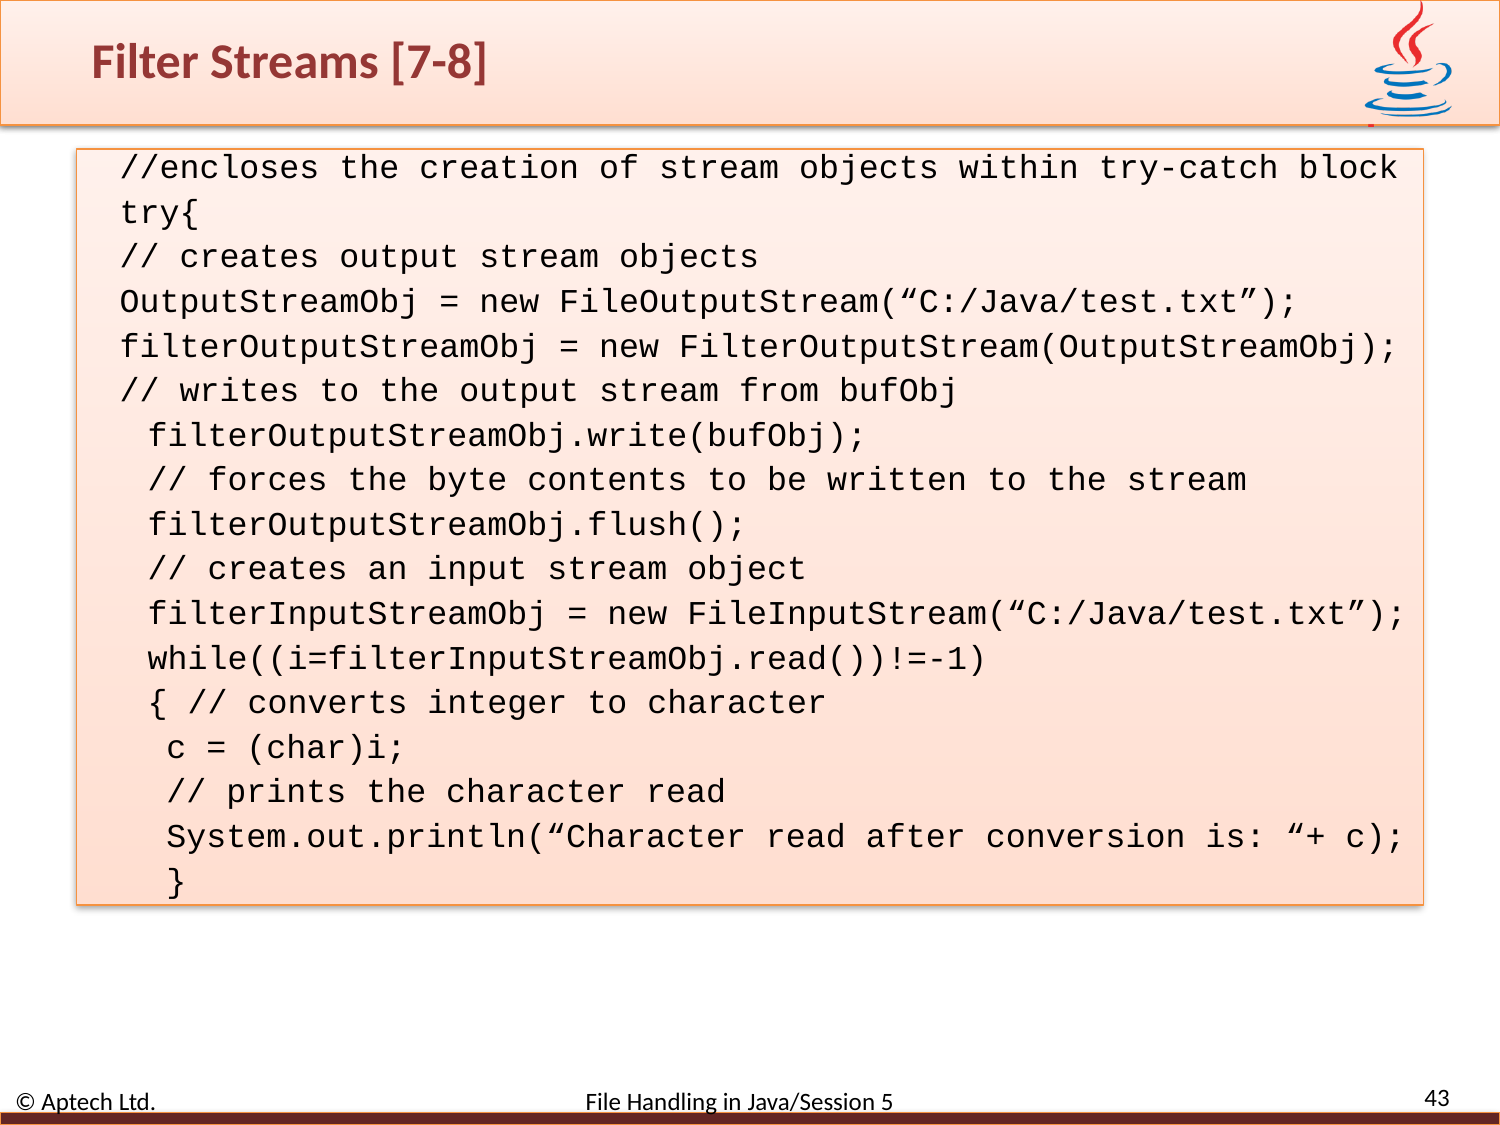

# Filter Streams [7-8]

//encloses the creation of stream objects within try-catch block
try{
// creates output stream objects
OutputStreamObj = new FileOutputStream(“C:/Java/test.txt”);
filterOutputStreamObj = new FilterOutputStream(OutputStreamObj);
// writes to the output stream from bufObj
filterOutputStreamObj.write(bufObj);
// forces the byte contents to be written to the stream
filterOutputStreamObj.flush();
// creates an input stream object
filterInputStreamObj = new FileInputStream(“C:/Java/test.txt”);
while((i=filterInputStreamObj.read())!=-1)
{ // converts integer to character
c = (char)i;
// prints the character read
System.out.println(“Character read after conversion is: “+ c);
}
43
© Aptech Ltd.                                                                           File Handling in Java/Session 5